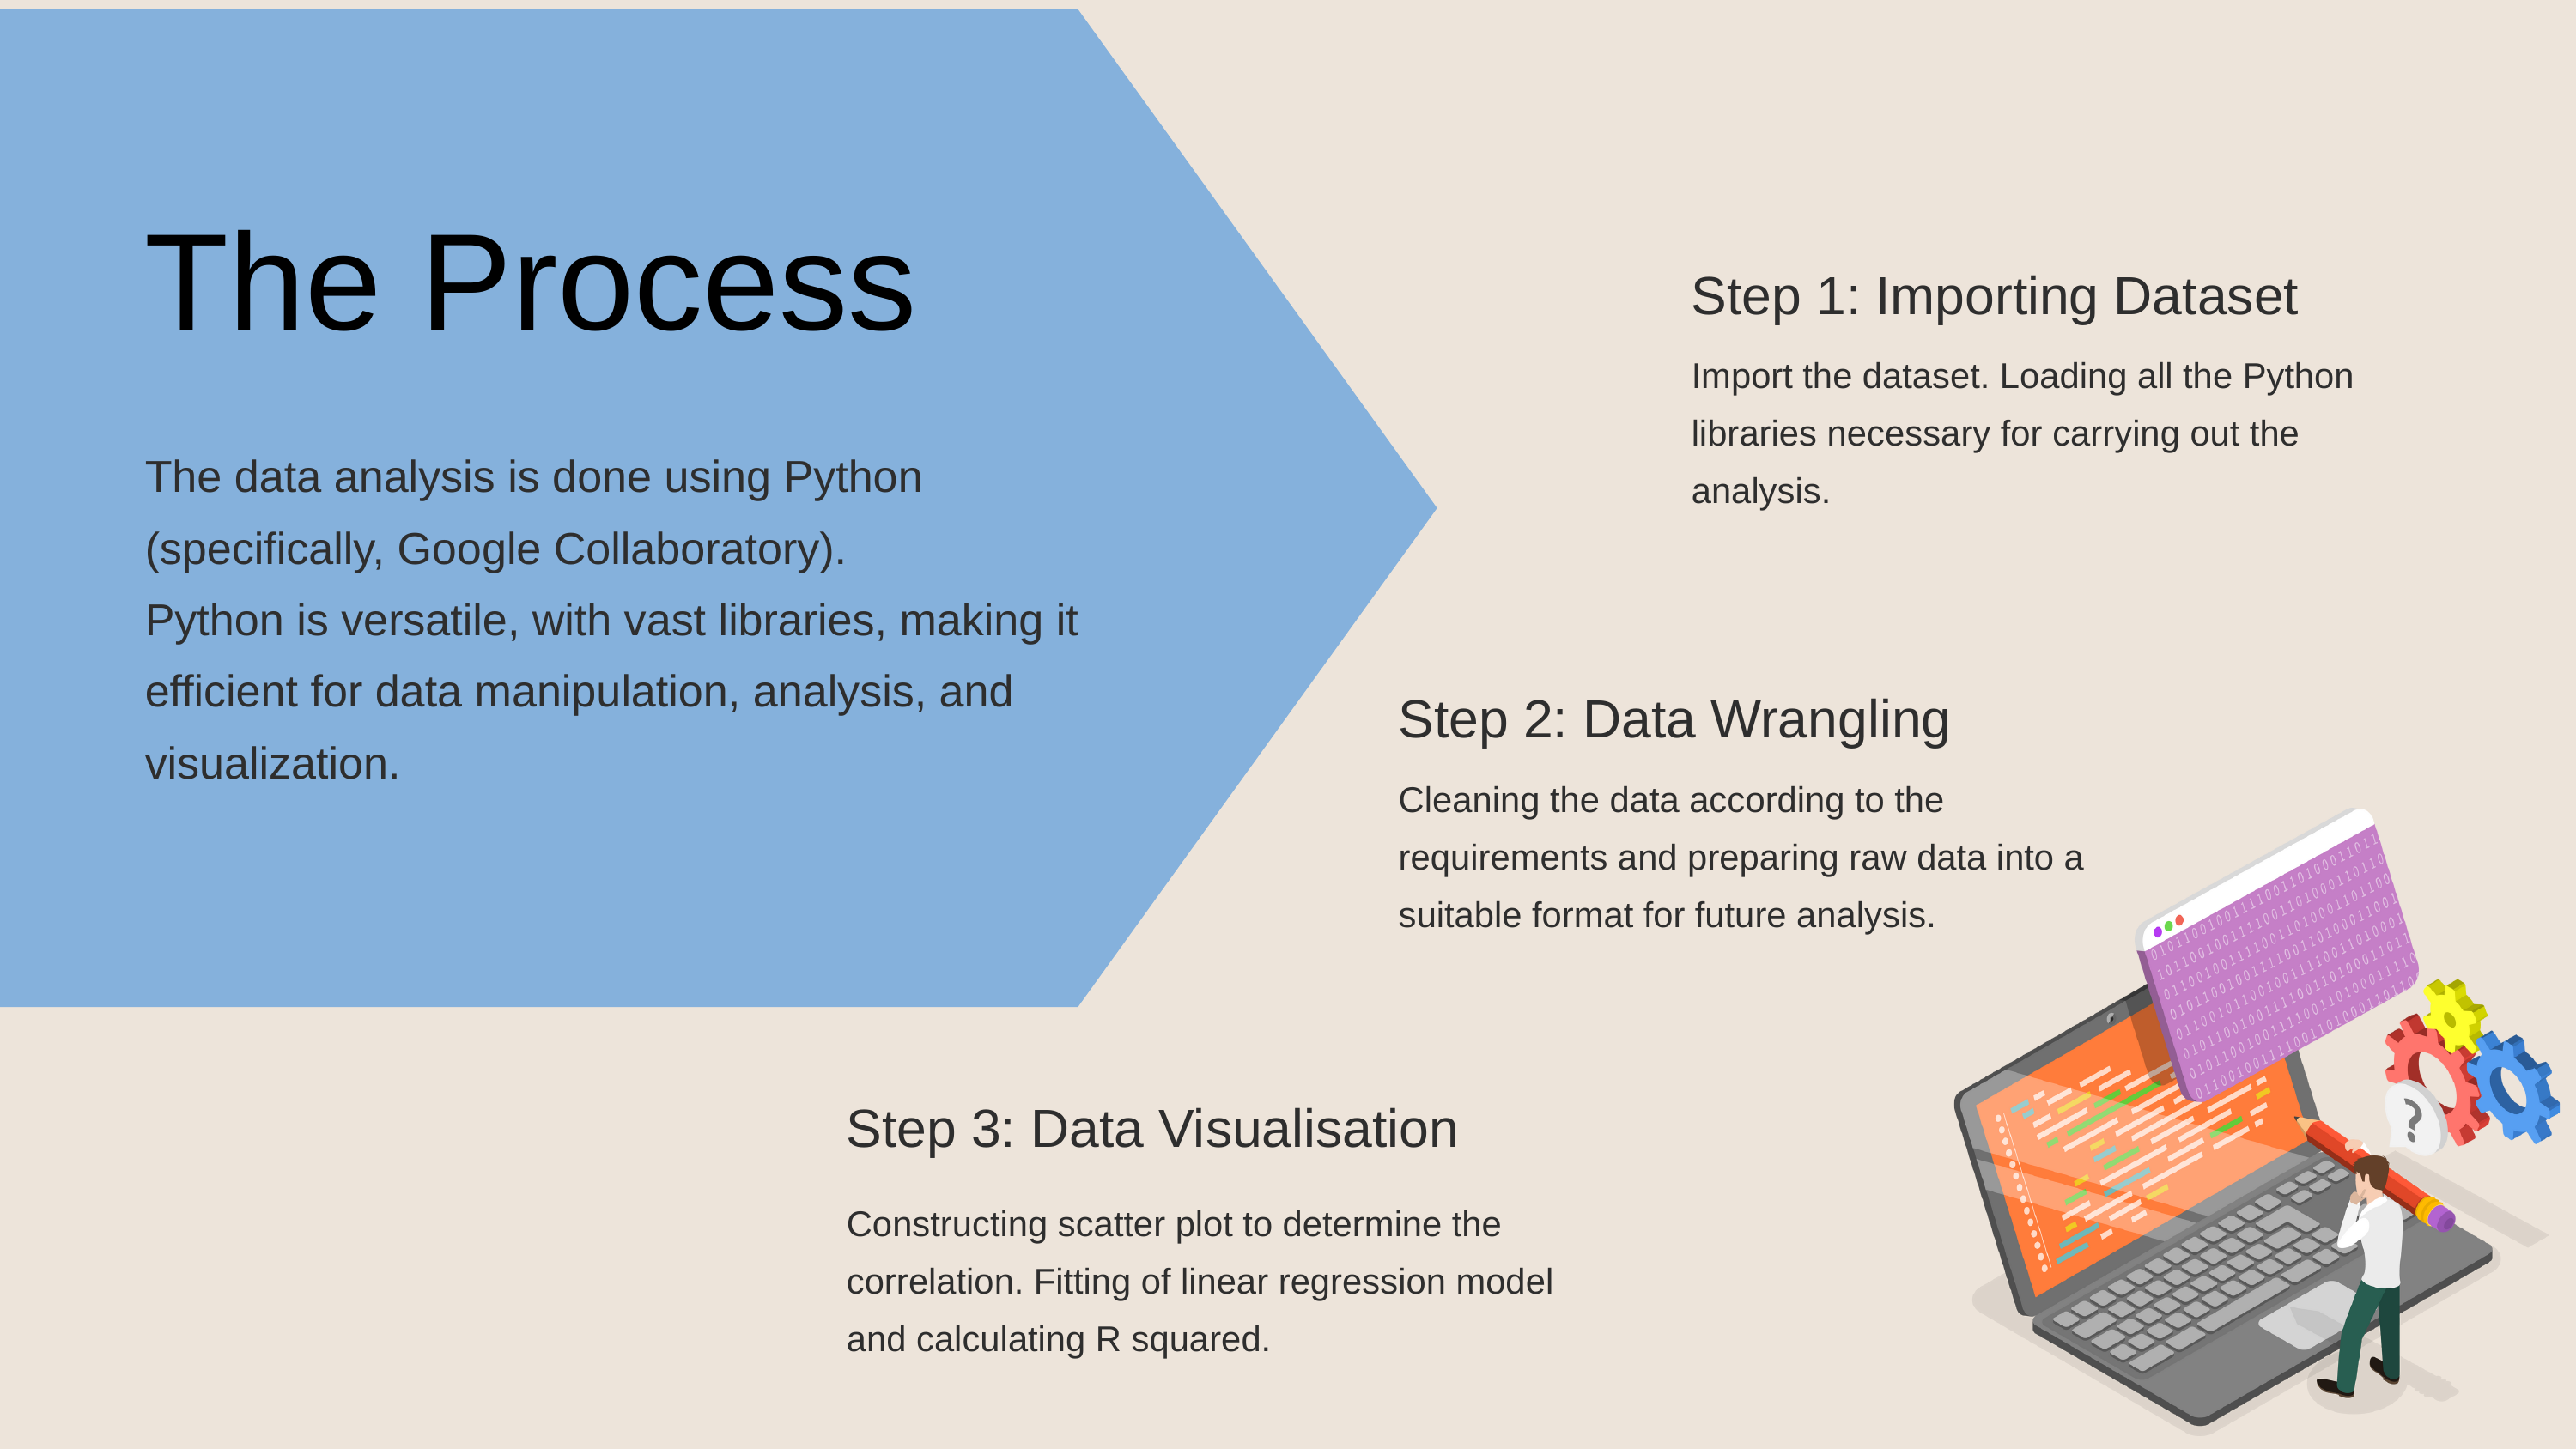

The Process
Step 1: Importing Dataset
Import the dataset. Loading all the Python libraries necessary for carrying out the analysis.
The data analysis is done using Python (specifically, Google Collaboratory).
Python is versatile, with vast libraries, making it efficient for data manipulation, analysis, and visualization.

Step 2: Data Wrangling
Cleaning the data according to the requirements and preparing raw data into a suitable format for future analysis.

Step 3: Data Visualisation

Constructing scatter plot to determine the correlation. Fitting of linear regression model and calculating R squared.